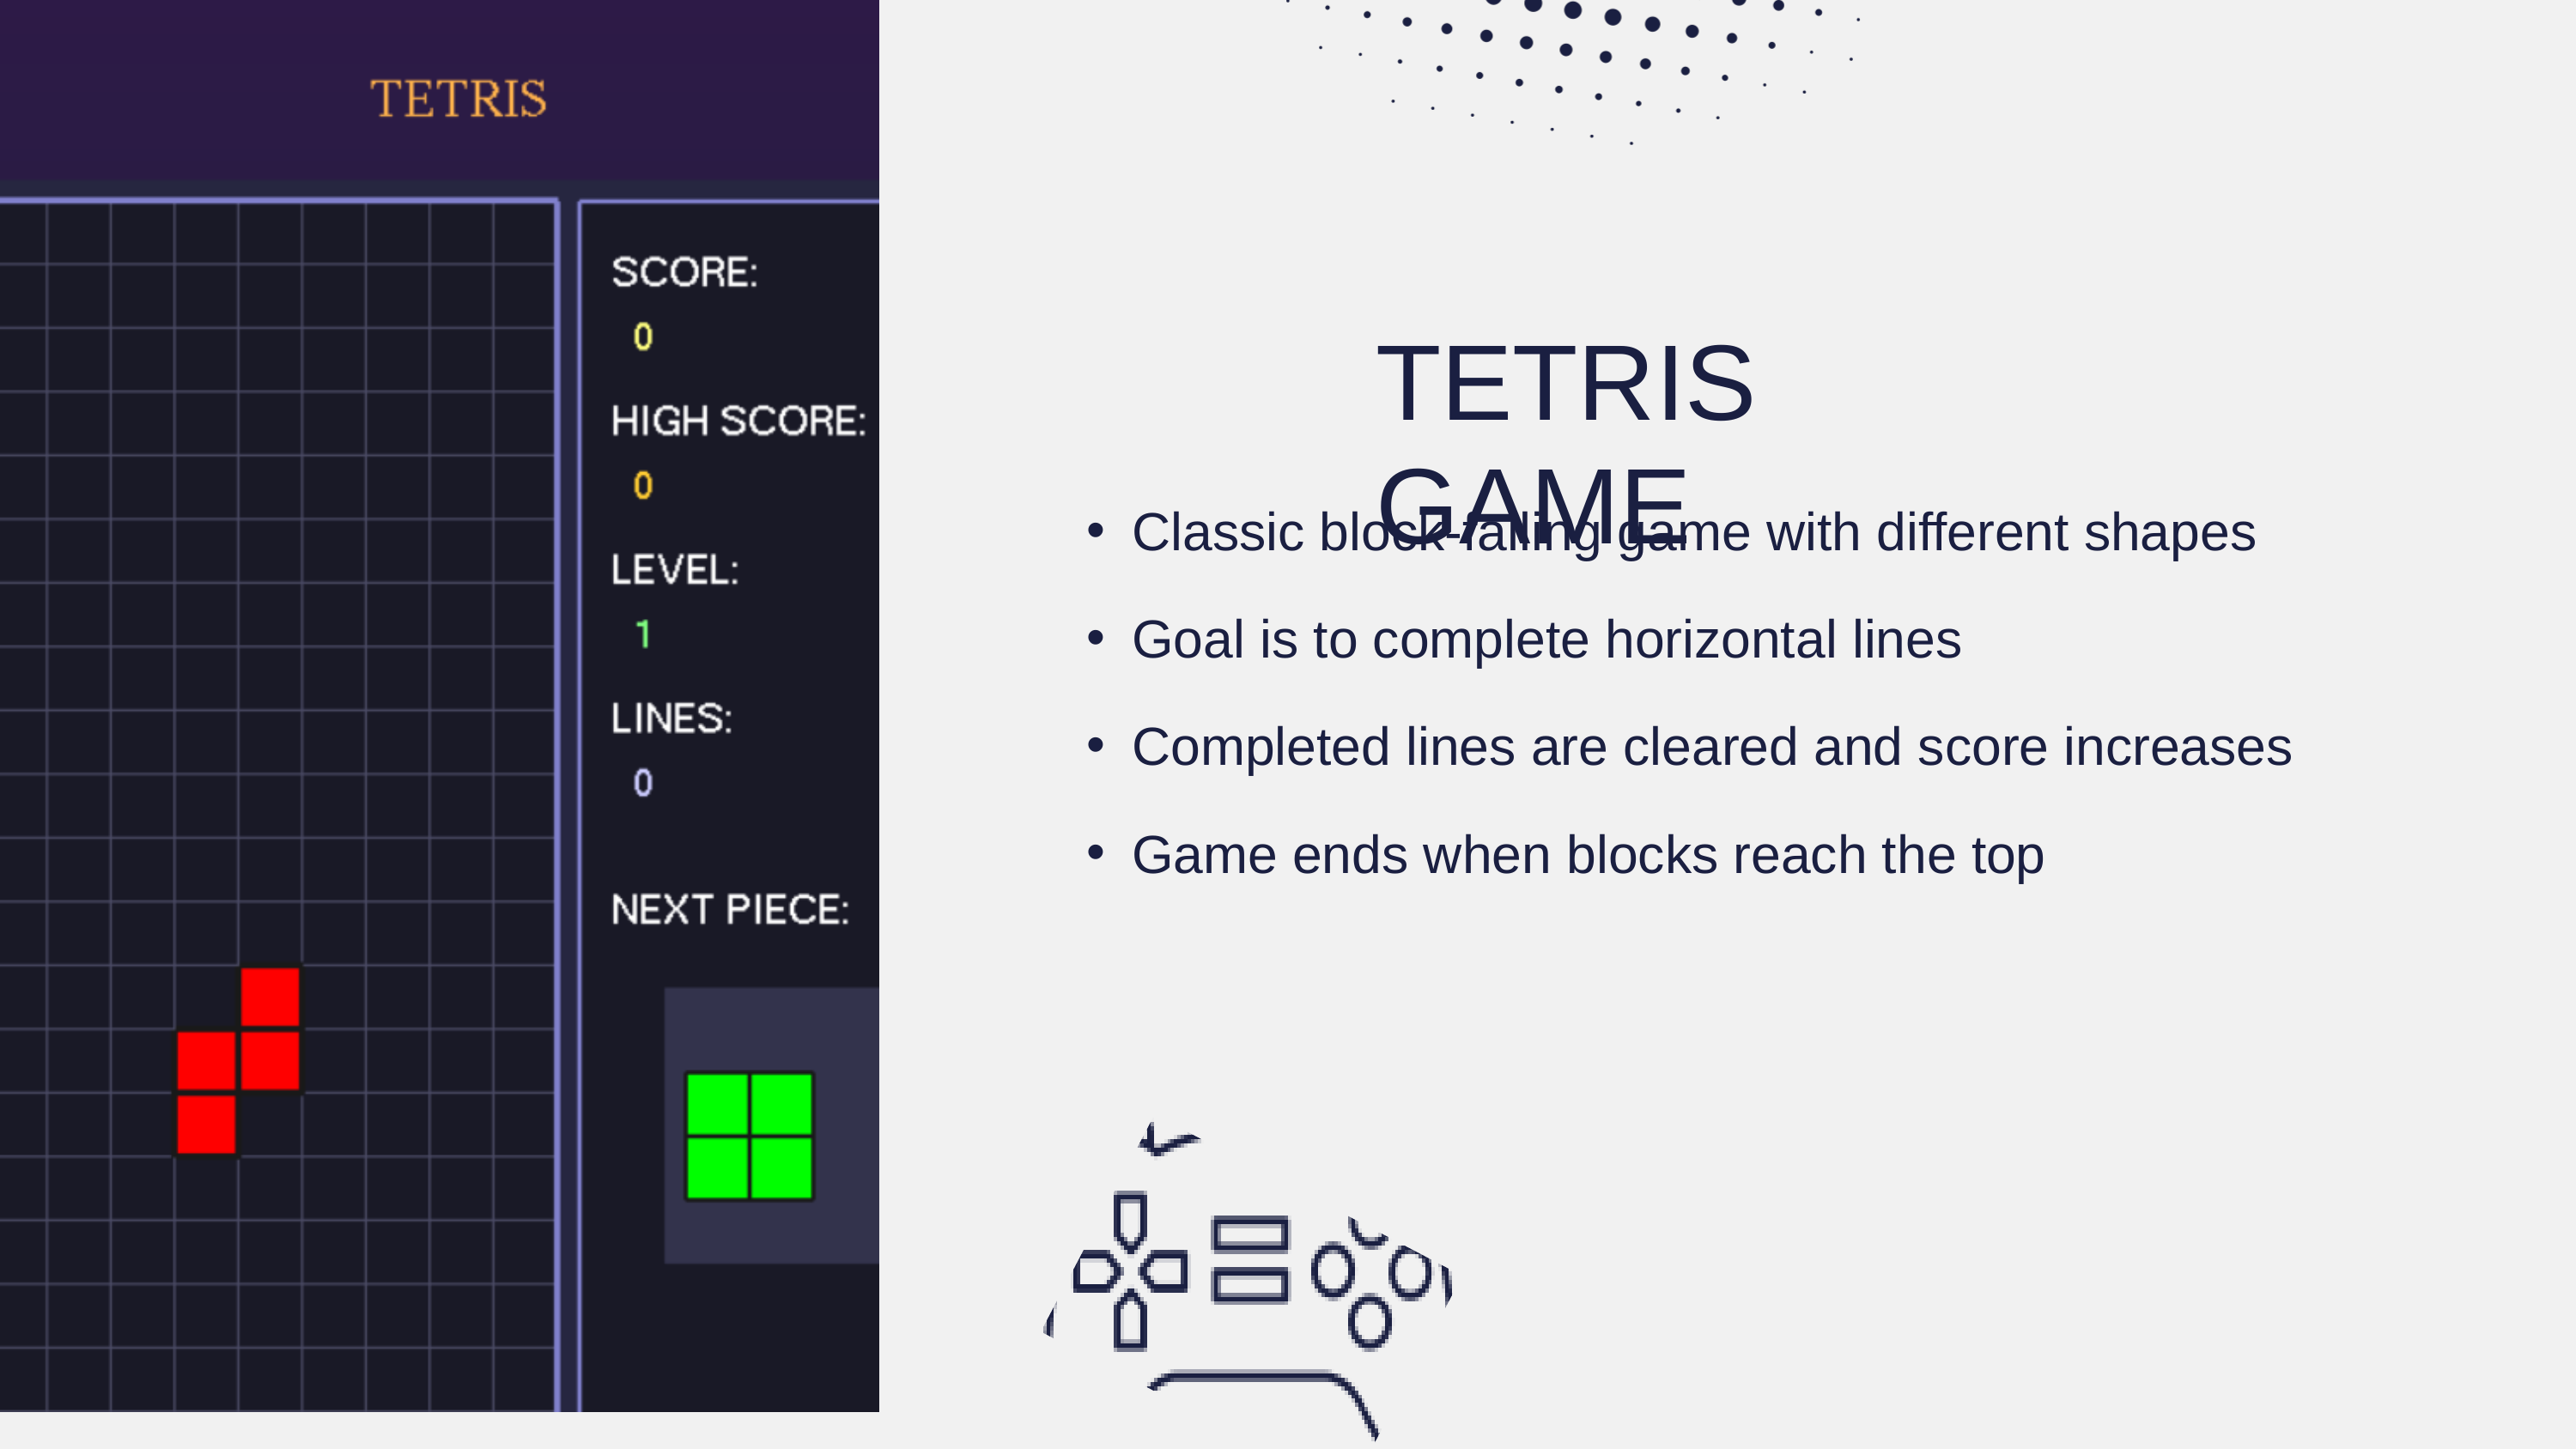

TETRIS GAME
Classic block‑falling game with different shapes
Goal is to complete horizontal lines
Completed lines are cleared and score increases
Game ends when blocks reach the top